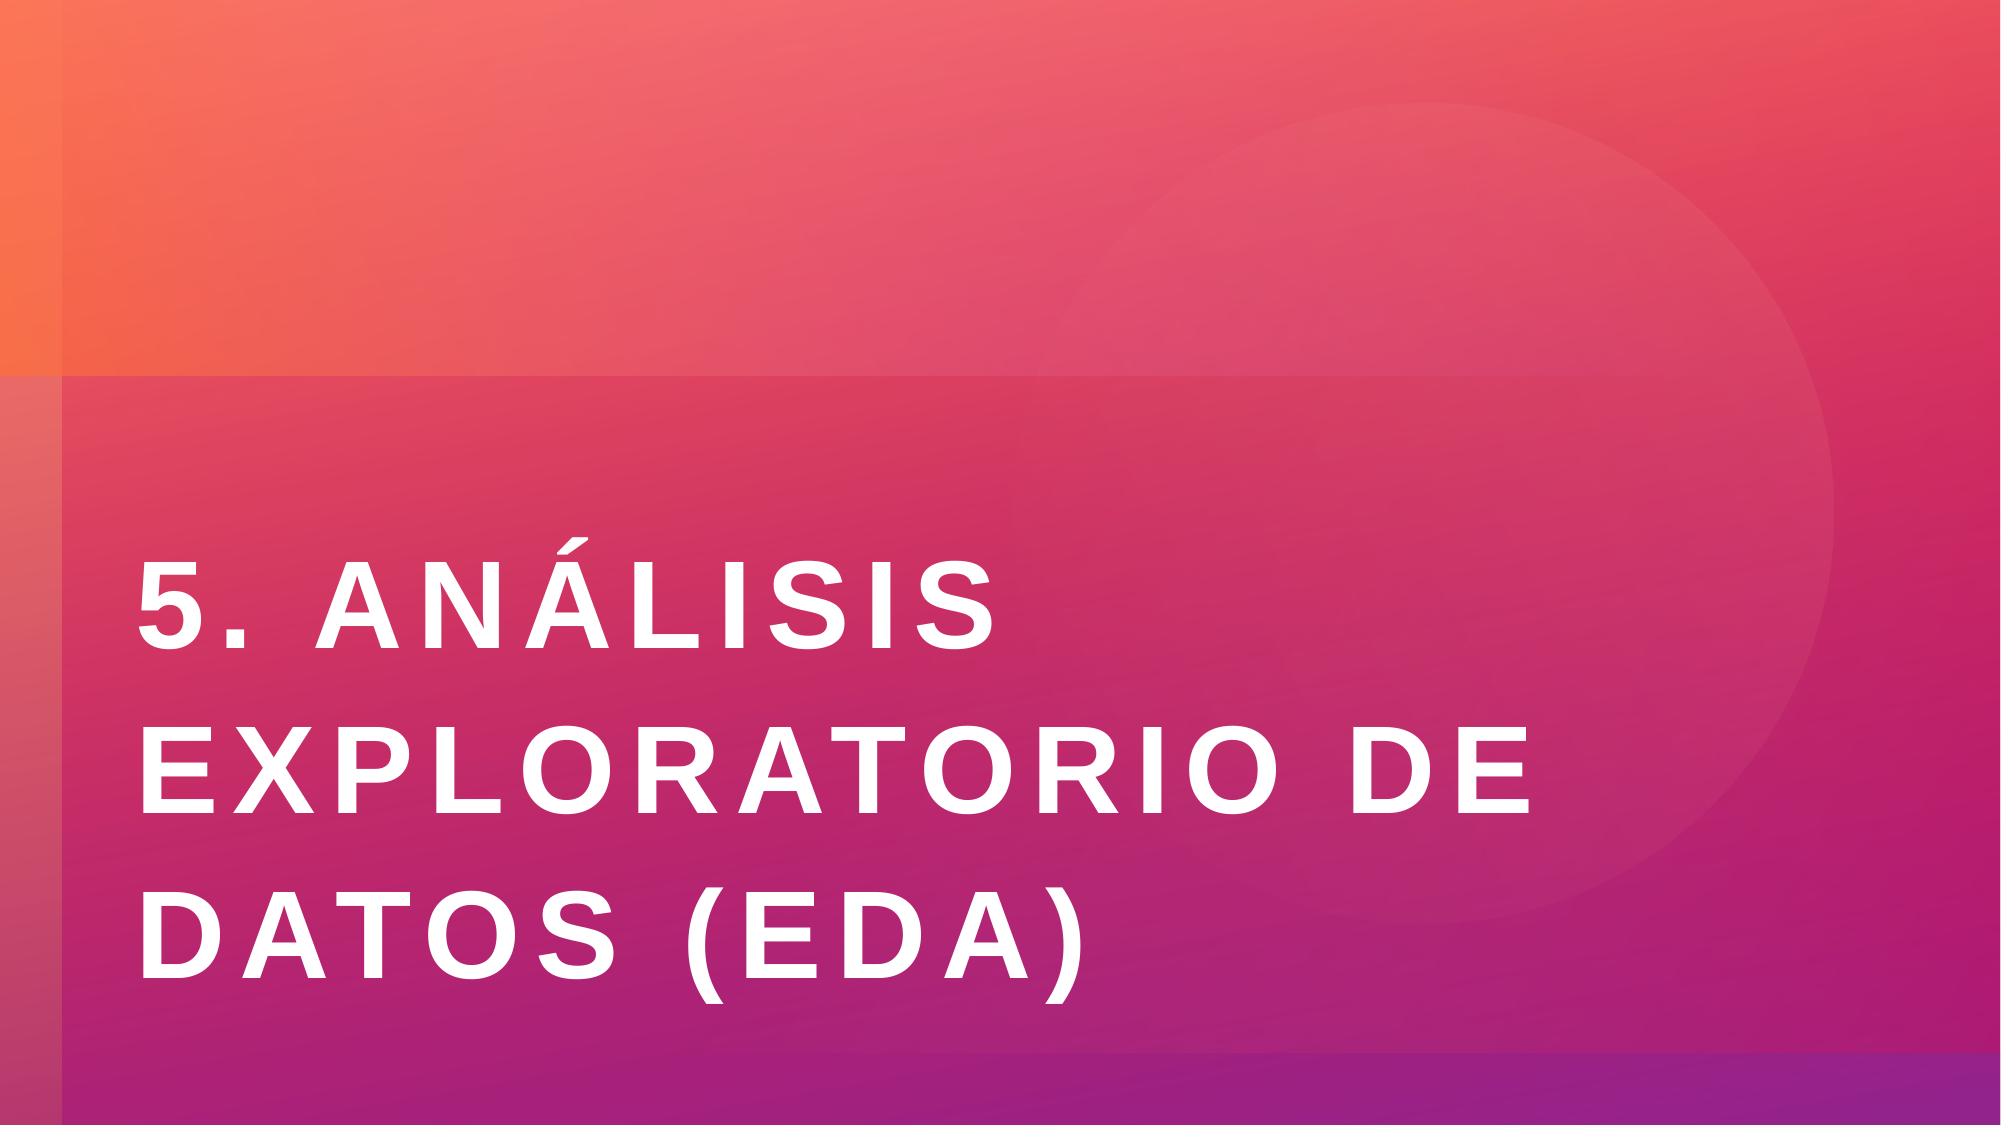

# 5. Análisis exploratorio de datos (EDA)